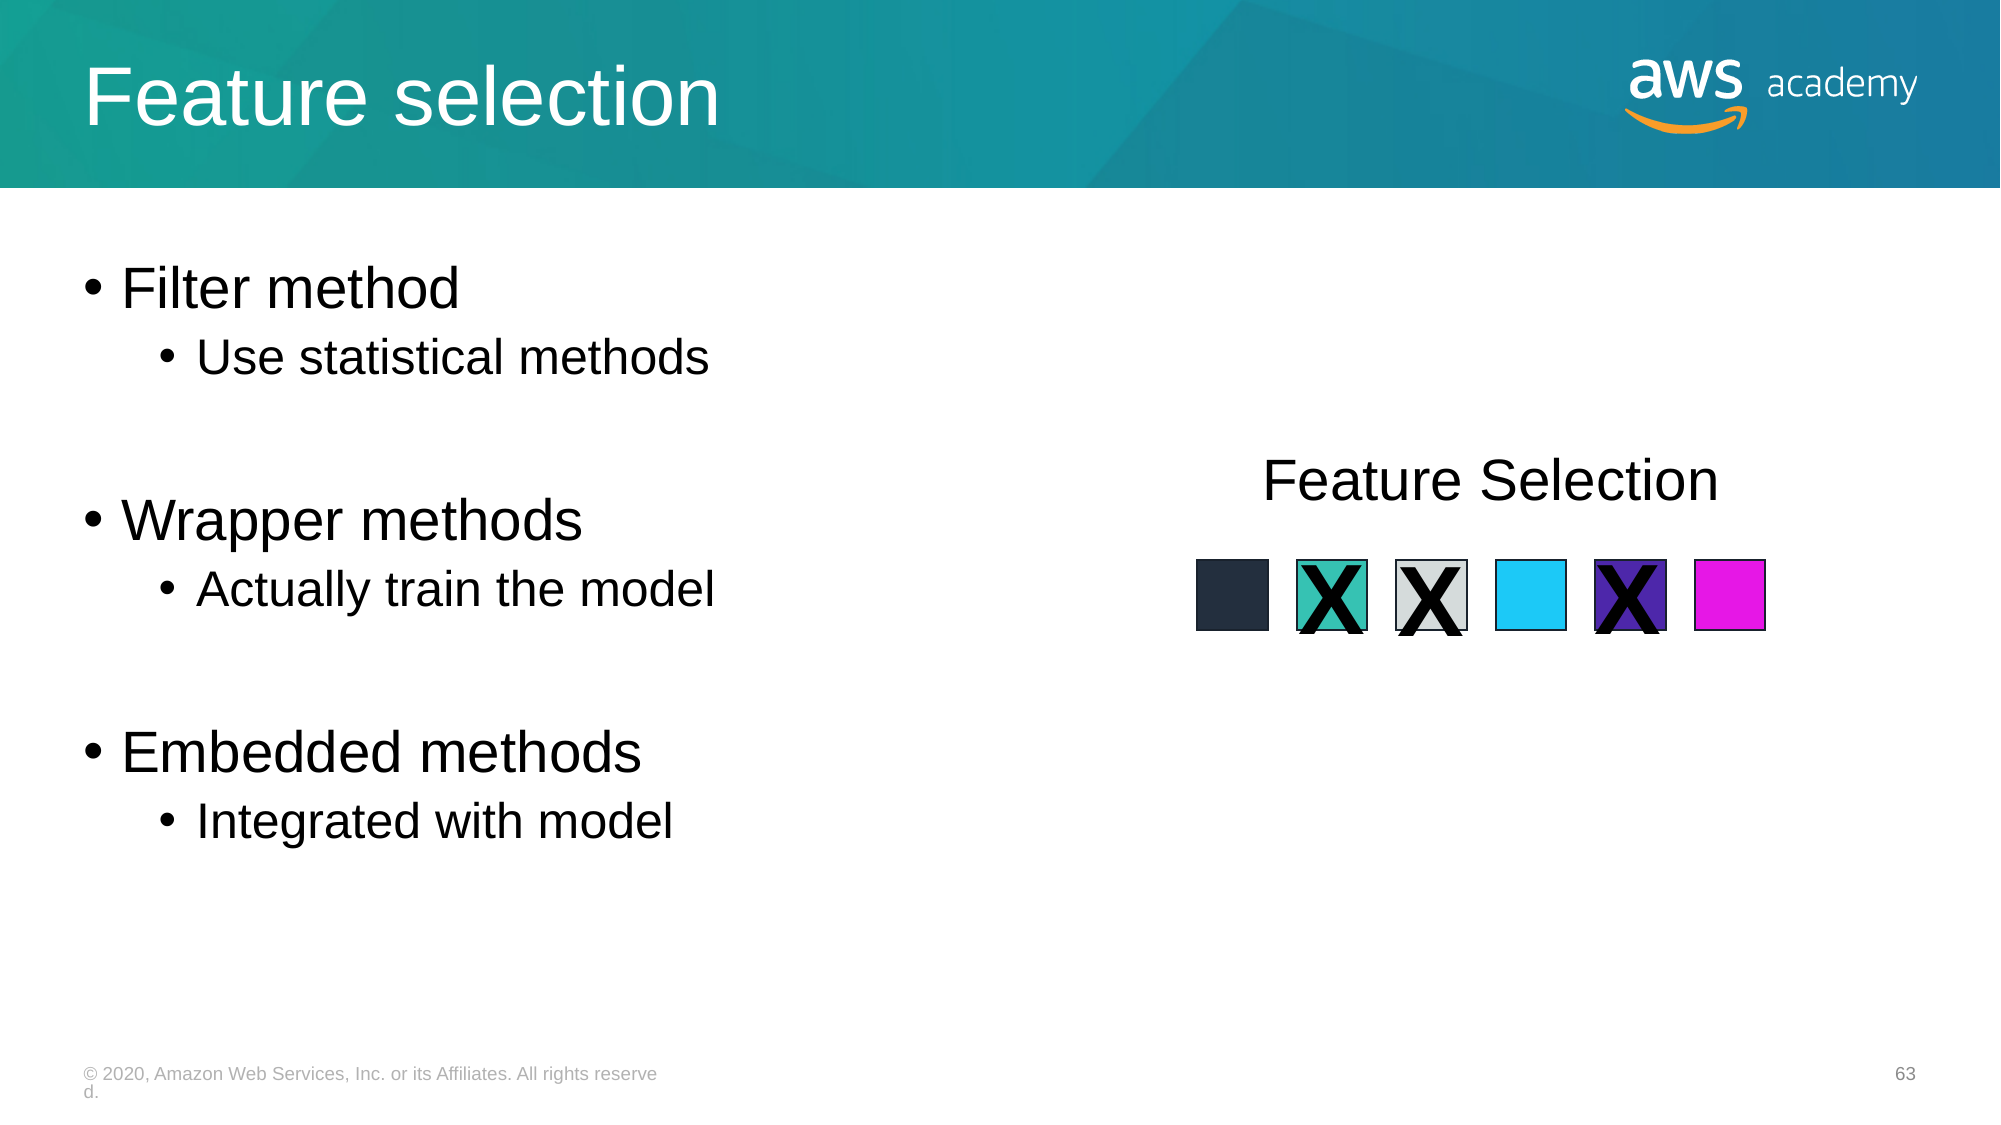

# Feature selection
Filter method
Use statistical methods

Wrapper methods
Actually train the model

Embedded methods
Integrated with model

Feature Selection
X
X
X

© 2020, Amazon Web Services, Inc. or its Affiliates. All rights reserved.
63